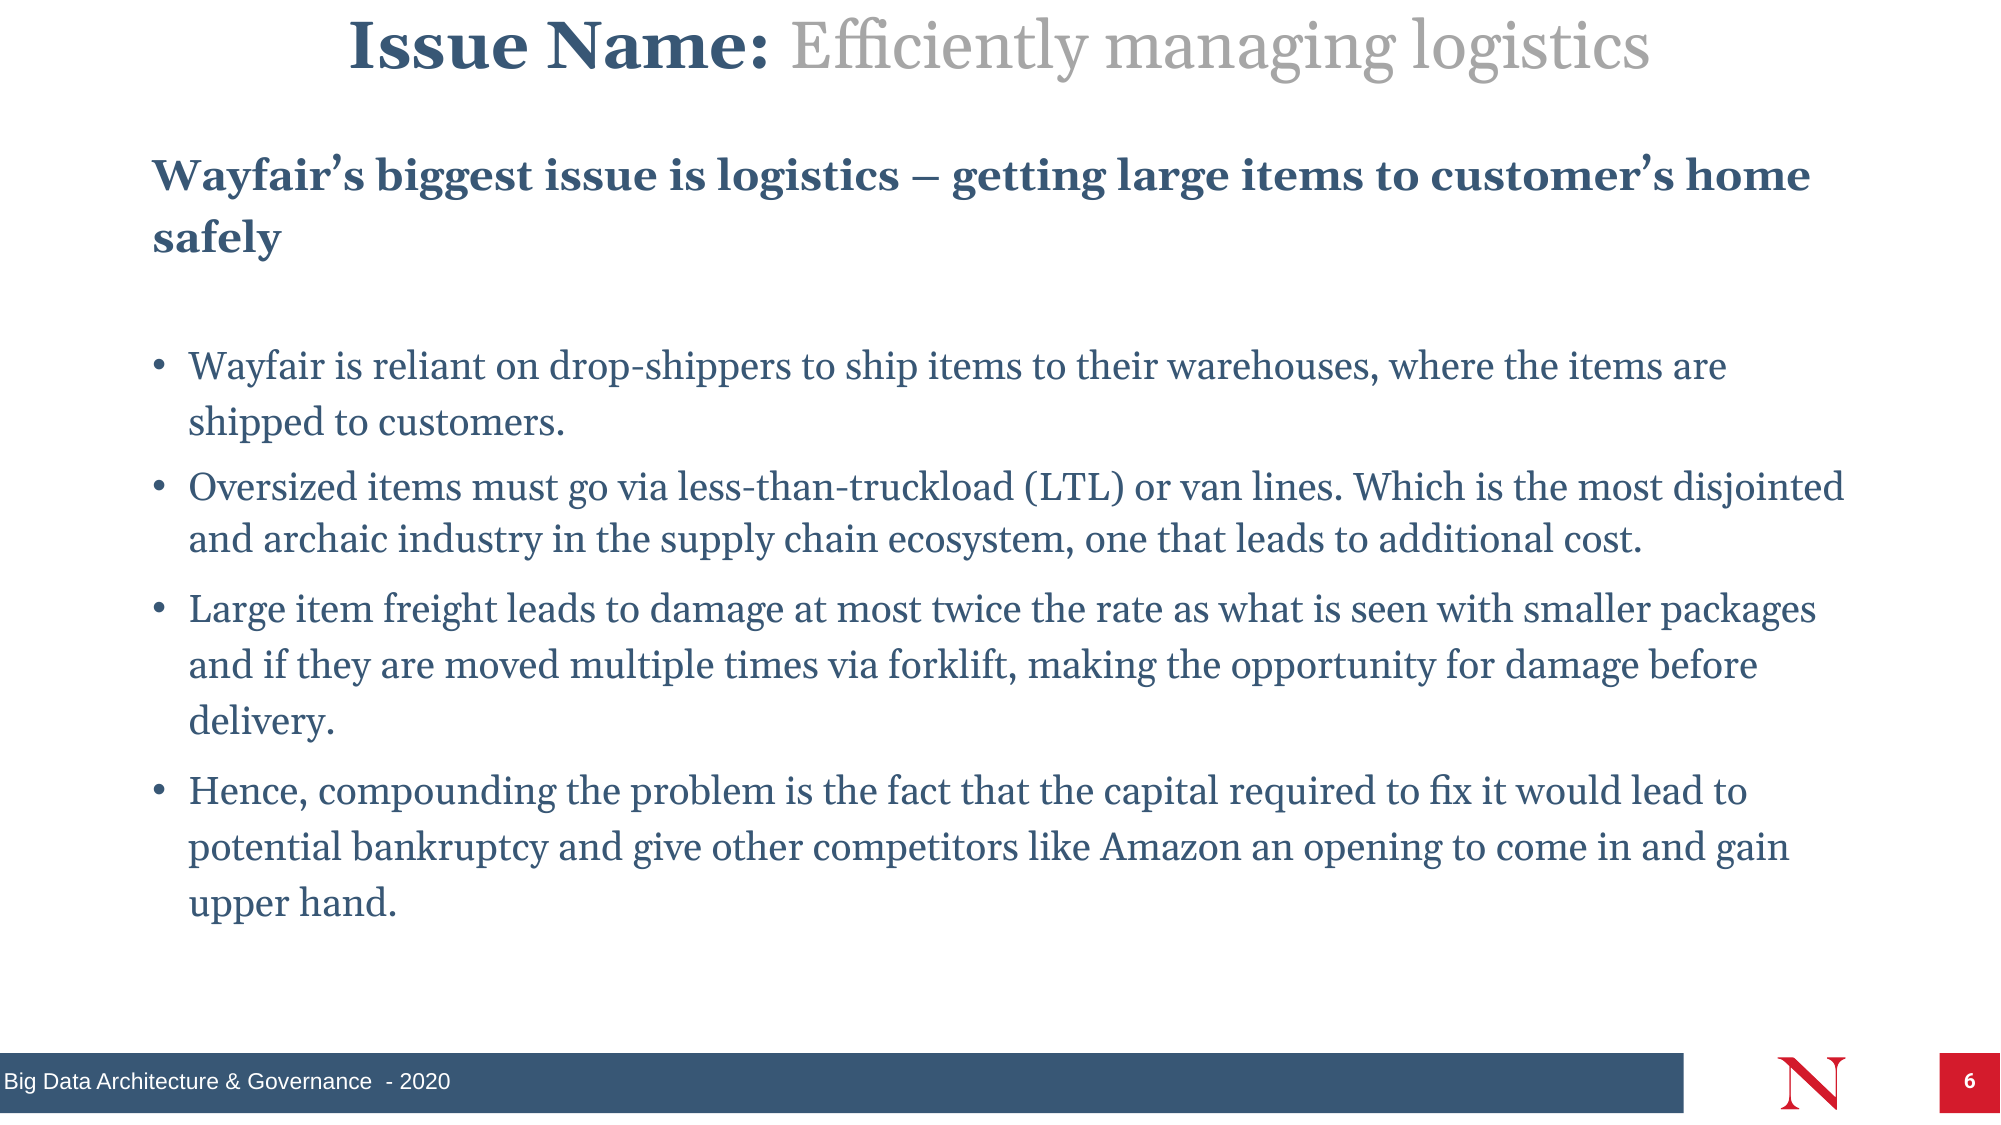

# Issue Name: Efficiently managing logistics
Wayfair’s biggest issue is logistics – getting large items to customer’s home safely

Wayfair is reliant on drop-shippers to ship items to their warehouses, where the items are shipped to customers.
Oversized items must go via less-than-truckload (LTL) or van lines. Which is the most disjointed and archaic industry in the supply chain ecosystem, one that leads to additional cost.
Large item freight leads to damage at most twice the rate as what is seen with smaller packages and if they are moved multiple times via forklift, making the opportunity for damage before delivery.
Hence, compounding the problem is the fact that the capital required to fix it would lead to potential bankruptcy and give other competitors like Amazon an opening to come in and gain upper hand.